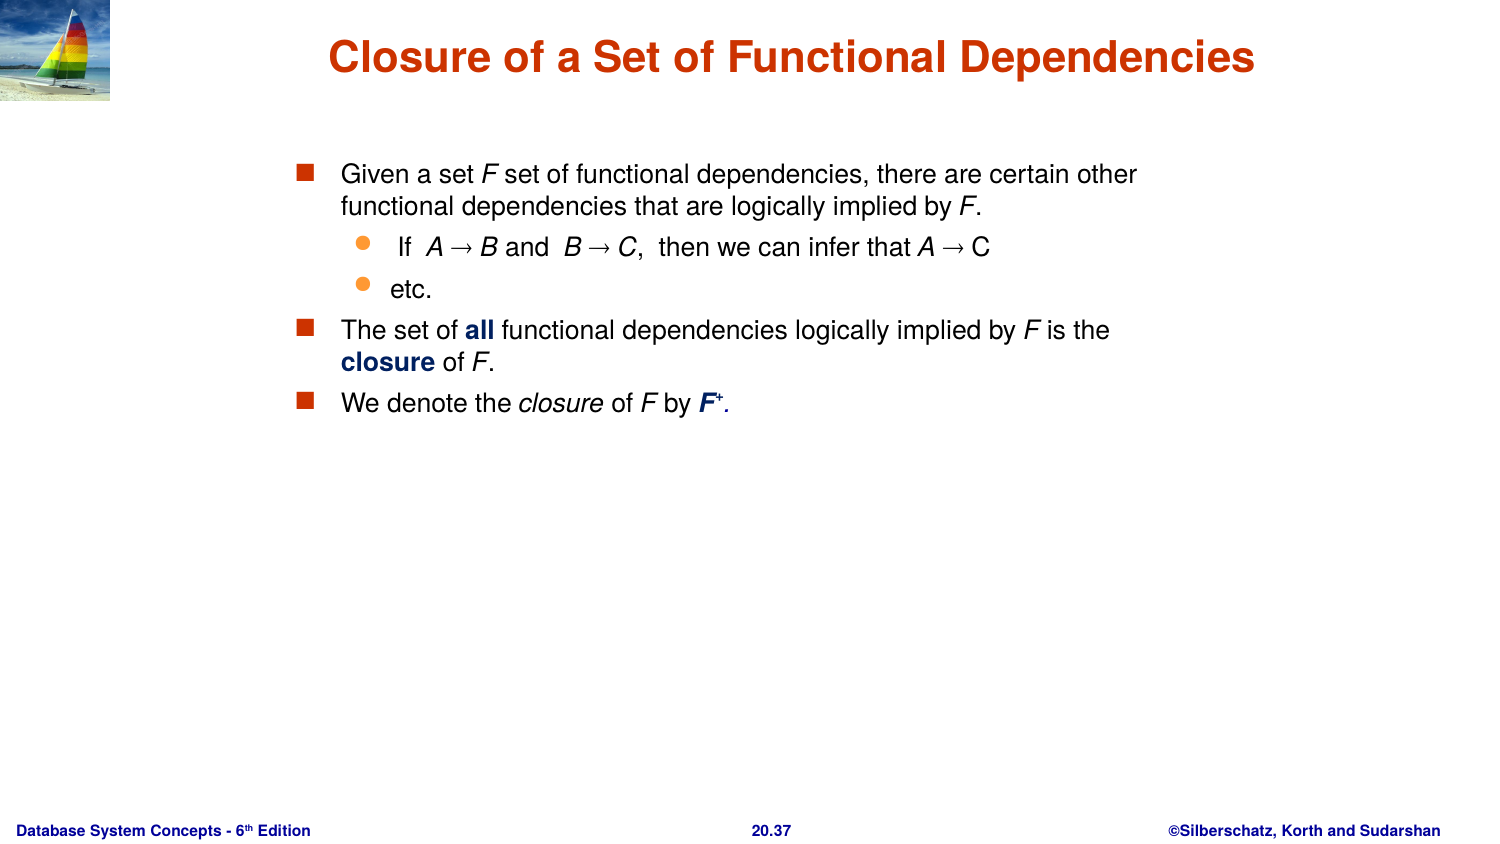

# Closure of a Set of Functional Dependencies
Given a set F set of functional dependencies, there are certain other functional dependencies that are logically implied by F.
 If  A → B and  B → C,  then we can infer that A → C
etc.
The set of all functional dependencies logically implied by F is the closure of F.
We denote the closure of F by F+.